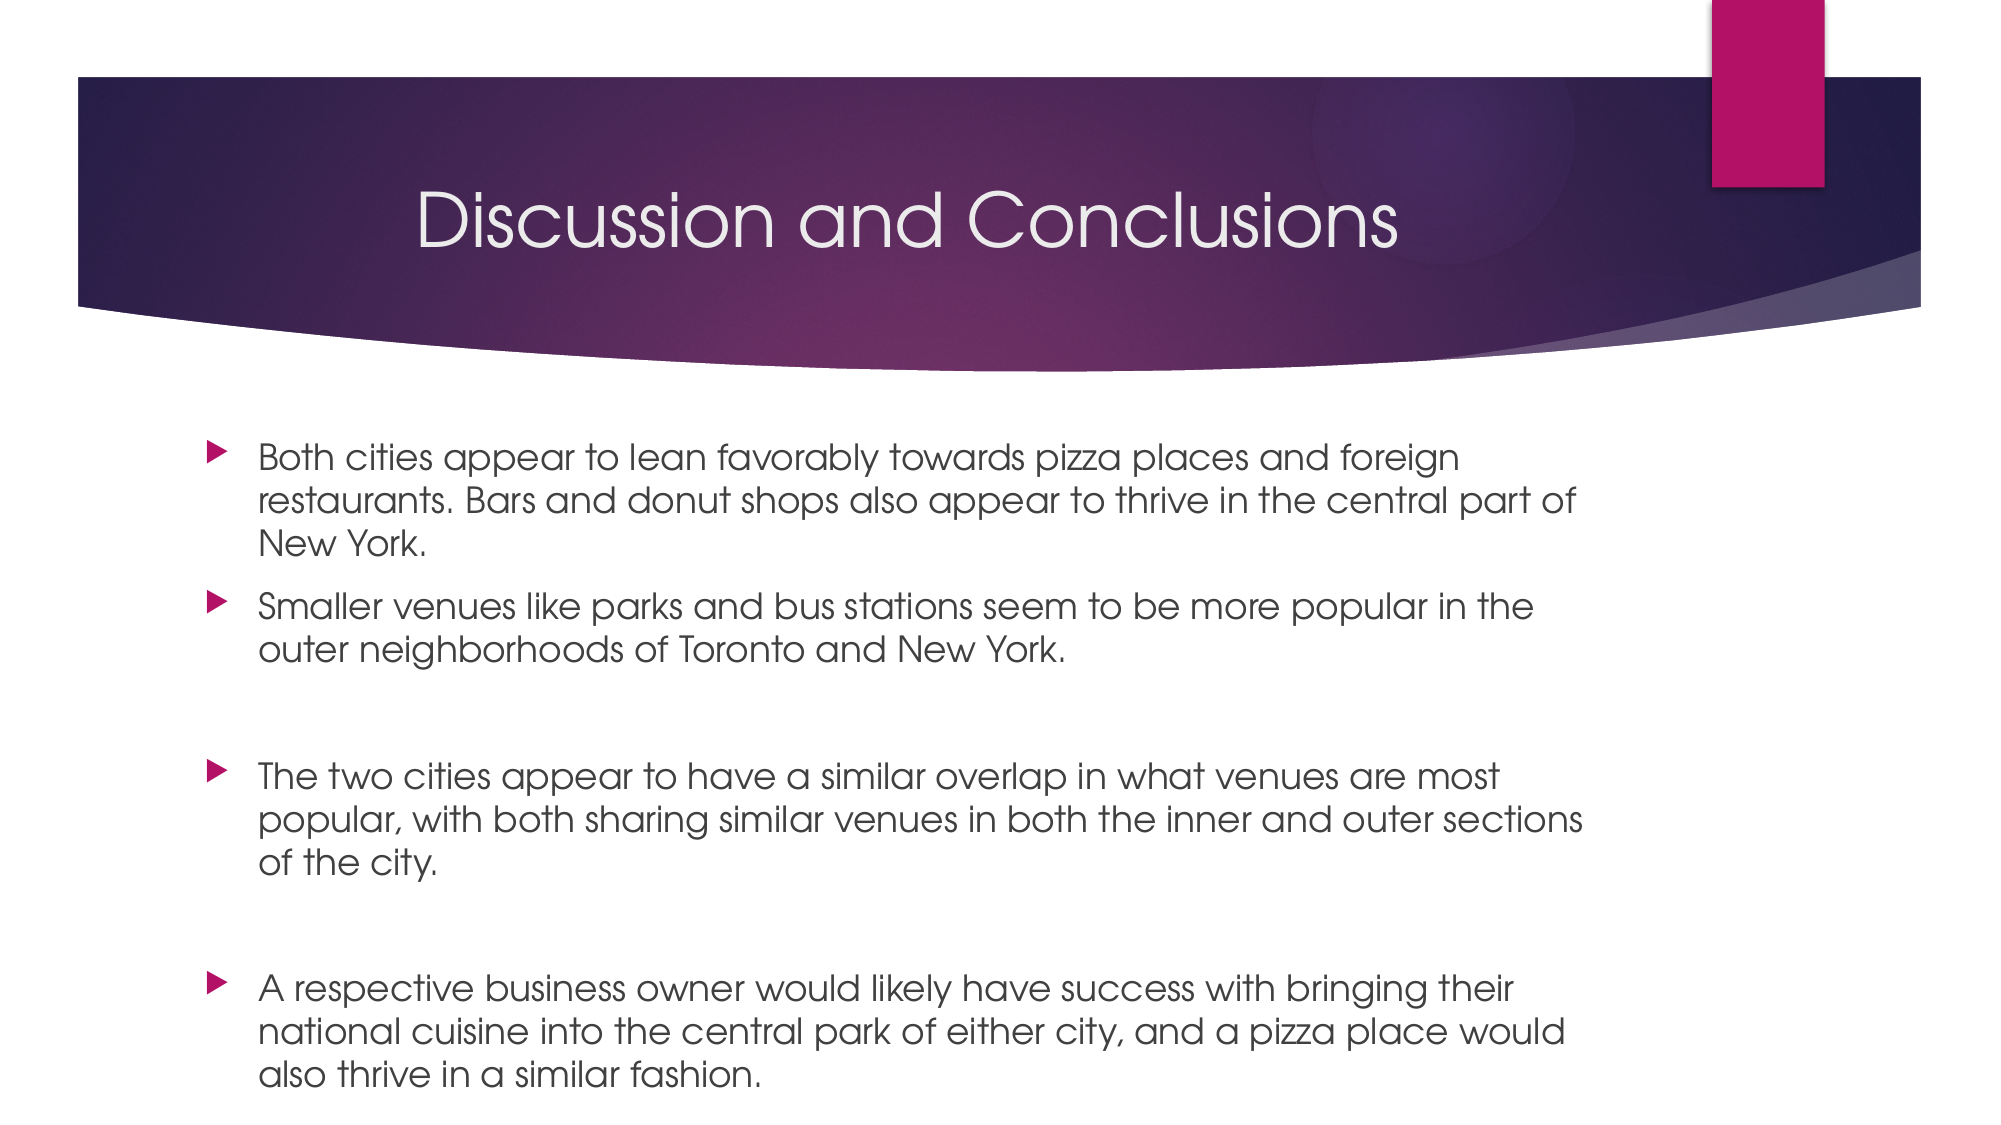

# Discussion and Conclusions
Both cities appear to lean favorably towards pizza places and foreign restaurants. Bars and donut shops also appear to thrive in the central part of New York.
Smaller venues like parks and bus stations seem to be more popular in the outer neighborhoods of Toronto and New York.

The two cities appear to have a similar overlap in what venues are most popular, with both sharing similar venues in both the inner and outer sections of the city.

A respective business owner would likely have success with bringing their national cuisine into the central park of either city, and a pizza place would also thrive in a similar fashion.